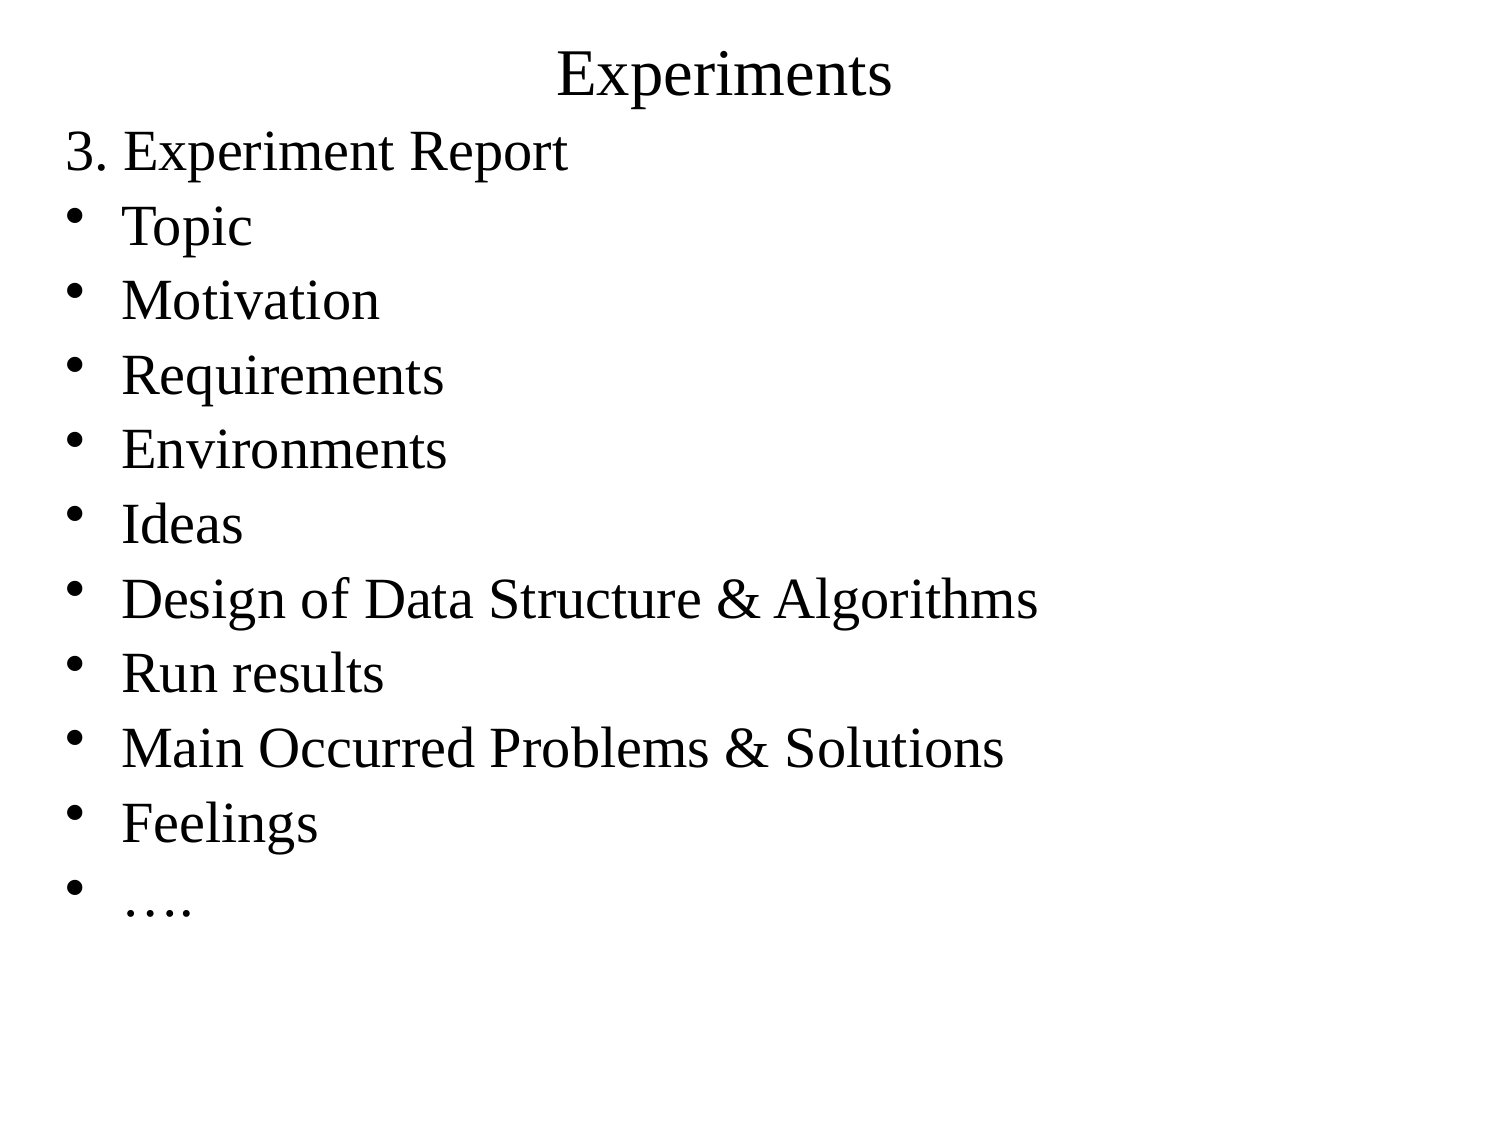

# Experiments
3. Experiment Report
Topic
Motivation
Requirements
Environments
Ideas
Design of Data Structure & Algorithms
Run results
Main Occurred Problems & Solutions
Feelings
….